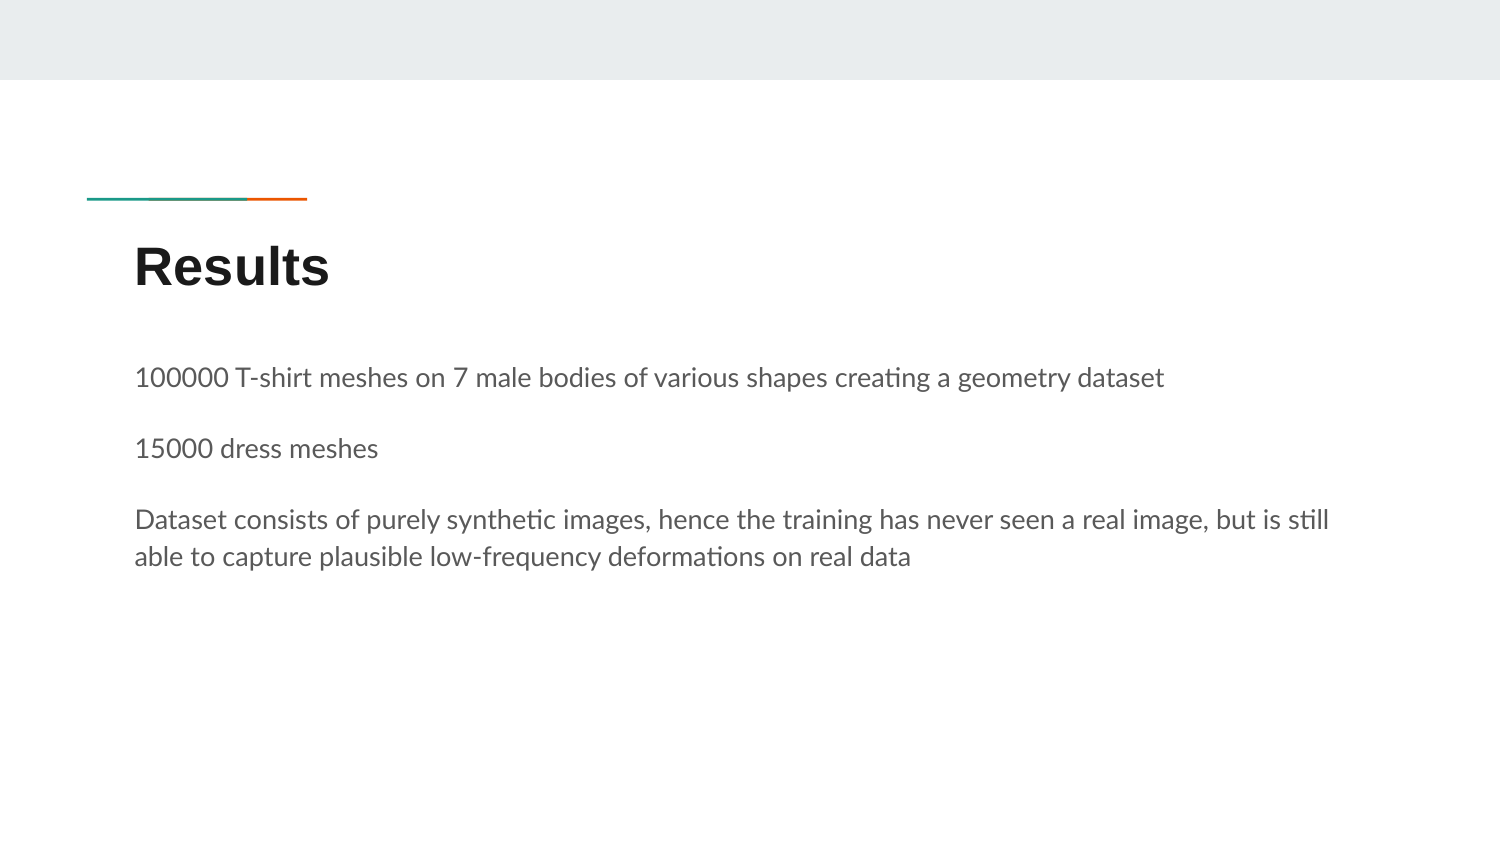

# Results
100000 T-shirt meshes on 7 male bodies of various shapes creating a geometry dataset
15000 dress meshes
Dataset consists of purely synthetic images, hence the training has never seen a real image, but is still able to capture plausible low-frequency deformations on real data